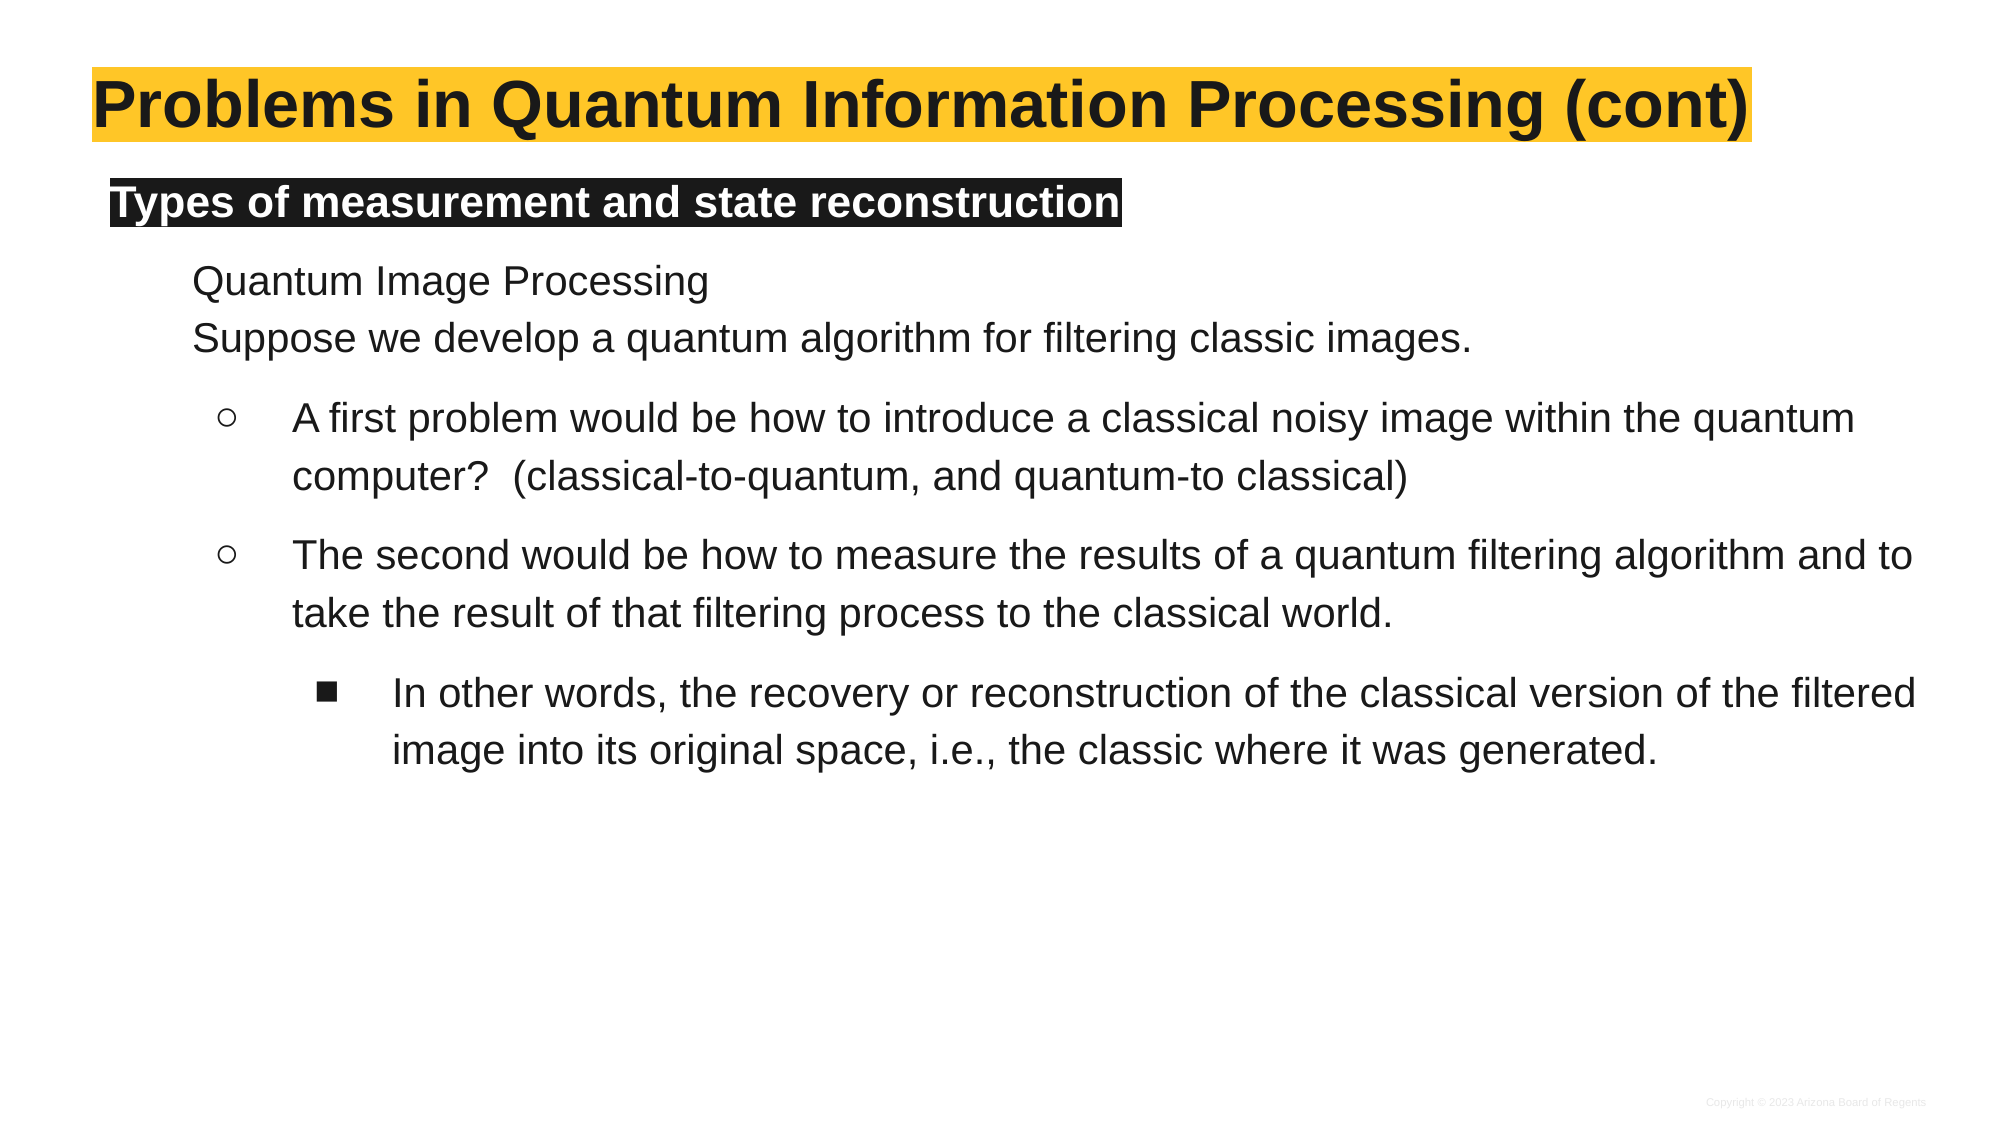

# Problems in Quantum Information Processing (cont)
Types of measurement and state reconstruction
Quantum Image Processing
Suppose we develop a quantum algorithm for filtering classic images.
A first problem would be how to introduce a classical noisy image within the quantum computer?  (classical-to-quantum, and quantum-to classical)
The second would be how to measure the results of a quantum filtering algorithm and to take the result of that filtering process to the classical world.
In other words, the recovery or reconstruction of the classical version of the filtered image into its original space, i.e., the classic where it was generated.